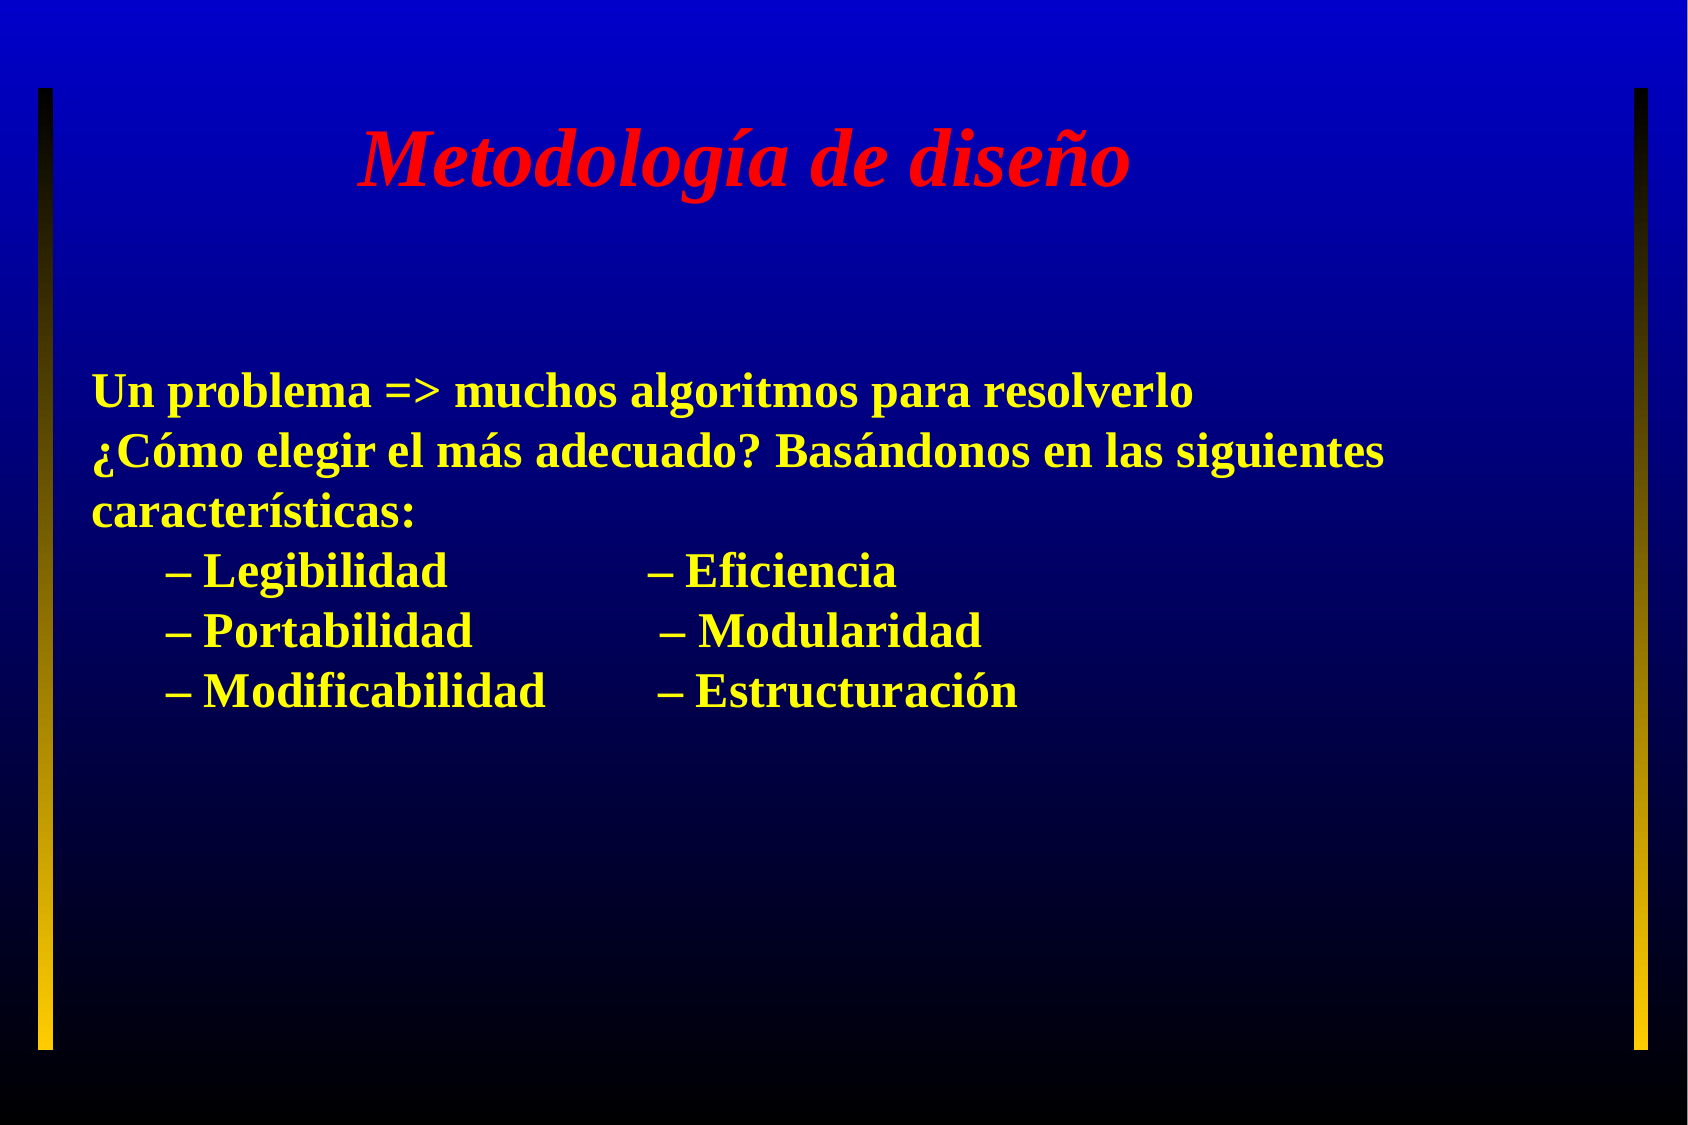

Metodología de diseño
Un problema => muchos algoritmos para resolverlo
¿Cómo elegir el más adecuado? Basándonos en las siguientes características:
– Legibilidad                – Eficiencia
– Portabilidad               – Modularidad
– Modificabilidad         – Estructuración